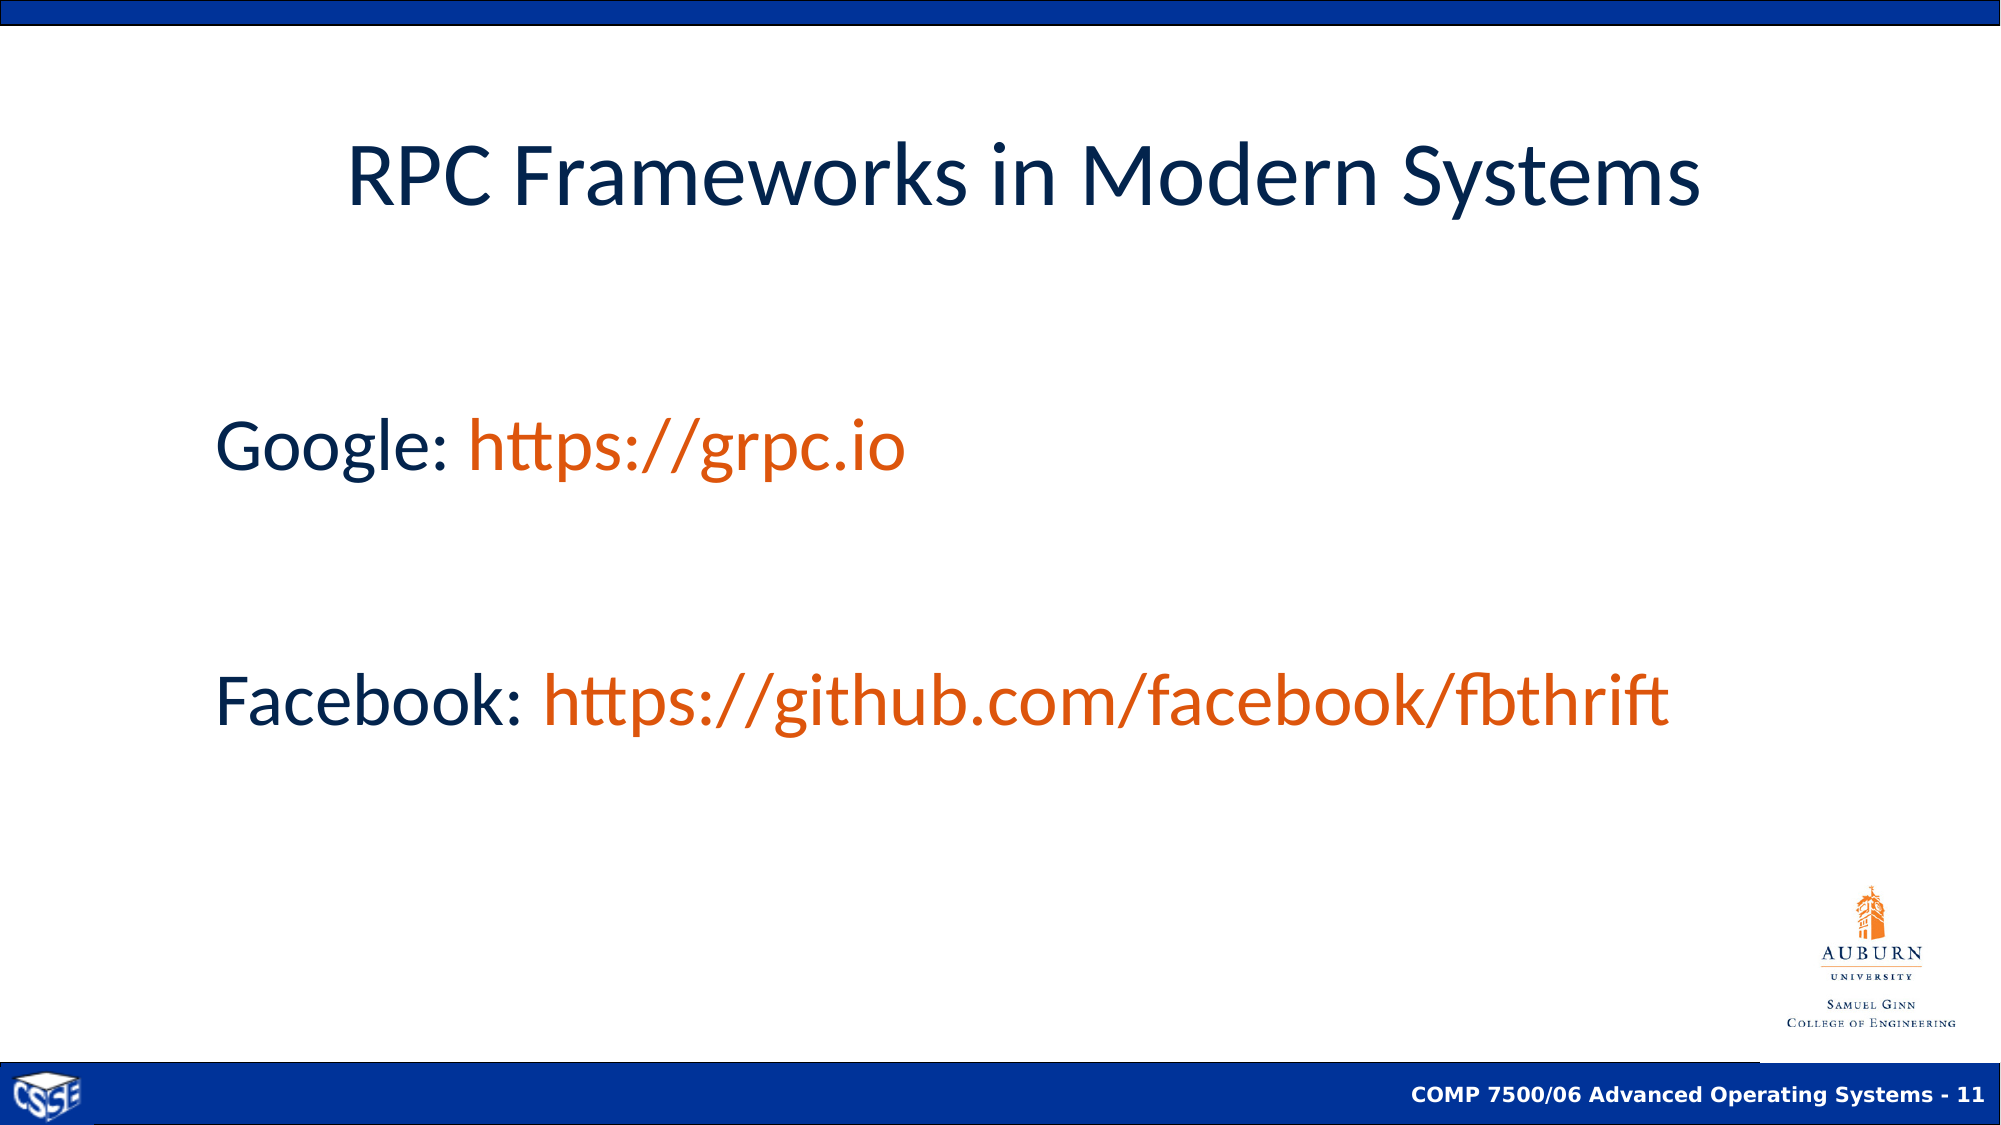

# RPC Frameworks in Modern Systems
Google: https://grpc.io

Facebook: https://github.com/facebook/fbthrift